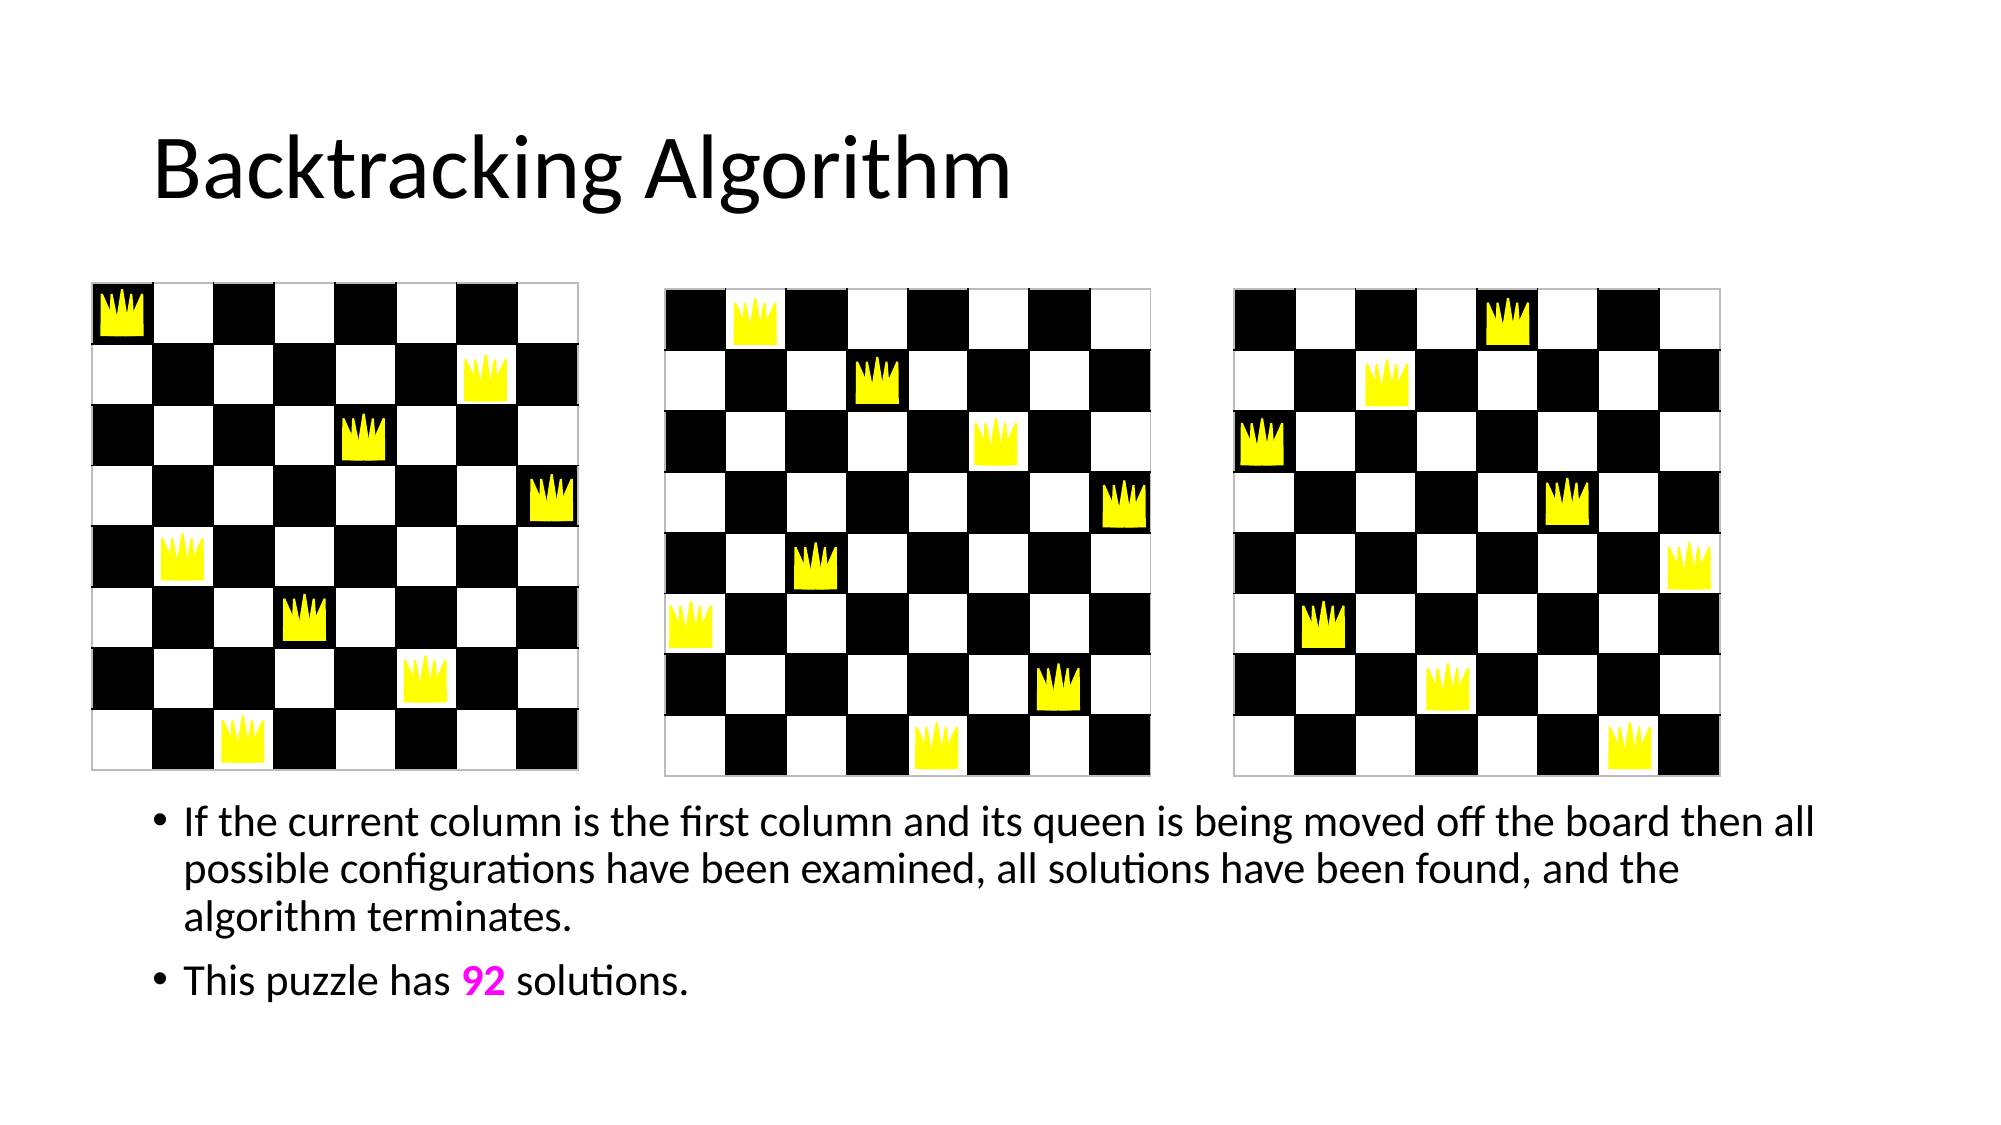

# Backtracking Algorithm
|  |  |  |  |  |  |  |  |
| --- | --- | --- | --- | --- | --- | --- | --- |
|  |  |  |  |  |  |  |  |
|  |  |  |  |  |  |  |  |
|  |  |  |  |  |  |  |  |
|  |  |  |  |  |  |  |  |
|  |  |  |  |  |  |  |  |
|  |  |  |  |  |  |  |  |
|  |  |  |  |  |  |  |  |

|  |  |  |  |  |  |  |  |
| --- | --- | --- | --- | --- | --- | --- | --- |
|  |  |  |  |  |  |  |  |
|  |  |  |  |  |  |  |  |
|  |  |  |  |  |  |  |  |
|  |  |  |  |  |  |  |  |
|  |  |  |  |  |  |  |  |
|  |  |  |  |  |  |  |  |
|  |  |  |  |  |  |  |  |
|  |  |  |  |  |  |  |  |
| --- | --- | --- | --- | --- | --- | --- | --- |
|  |  |  |  |  |  |  |  |
|  |  |  |  |  |  |  |  |
|  |  |  |  |  |  |  |  |
|  |  |  |  |  |  |  |  |
|  |  |  |  |  |  |  |  |
|  |  |  |  |  |  |  |  |
|  |  |  |  |  |  |  |  |

If the current column is the first column and its queen is being moved off the board then all possible configurations have been examined, all solutions have been found, and the algorithm terminates.
This puzzle has 92 solutions.